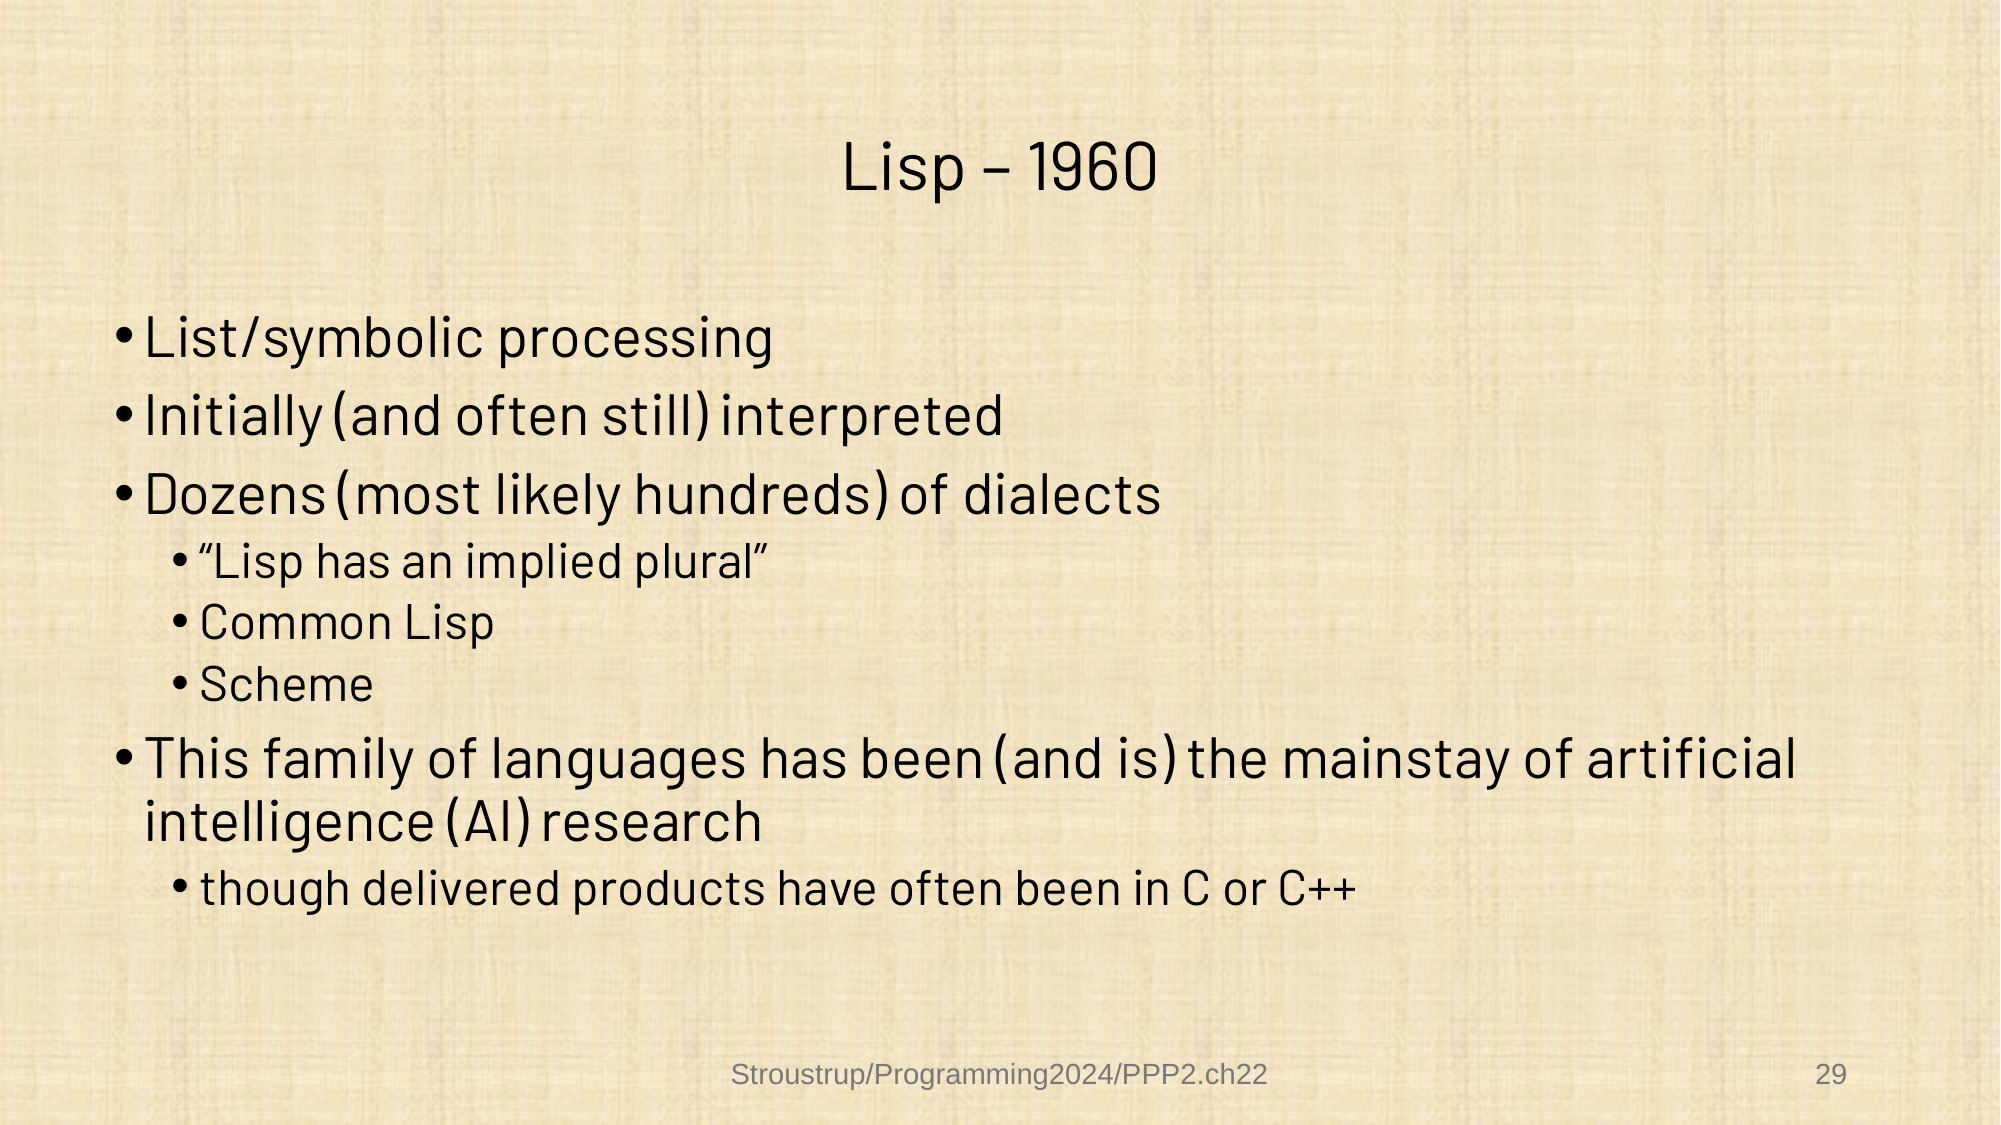

# Lisp – 1960
List/symbolic processing
Initially (and often still) interpreted
Dozens (most likely hundreds) of dialects
“Lisp has an implied plural”
Common Lisp
Scheme
This family of languages has been (and is) the mainstay of artificial intelligence (AI) research
though delivered products have often been in C or C++
Stroustrup/Programming2024/PPP2.ch22
29